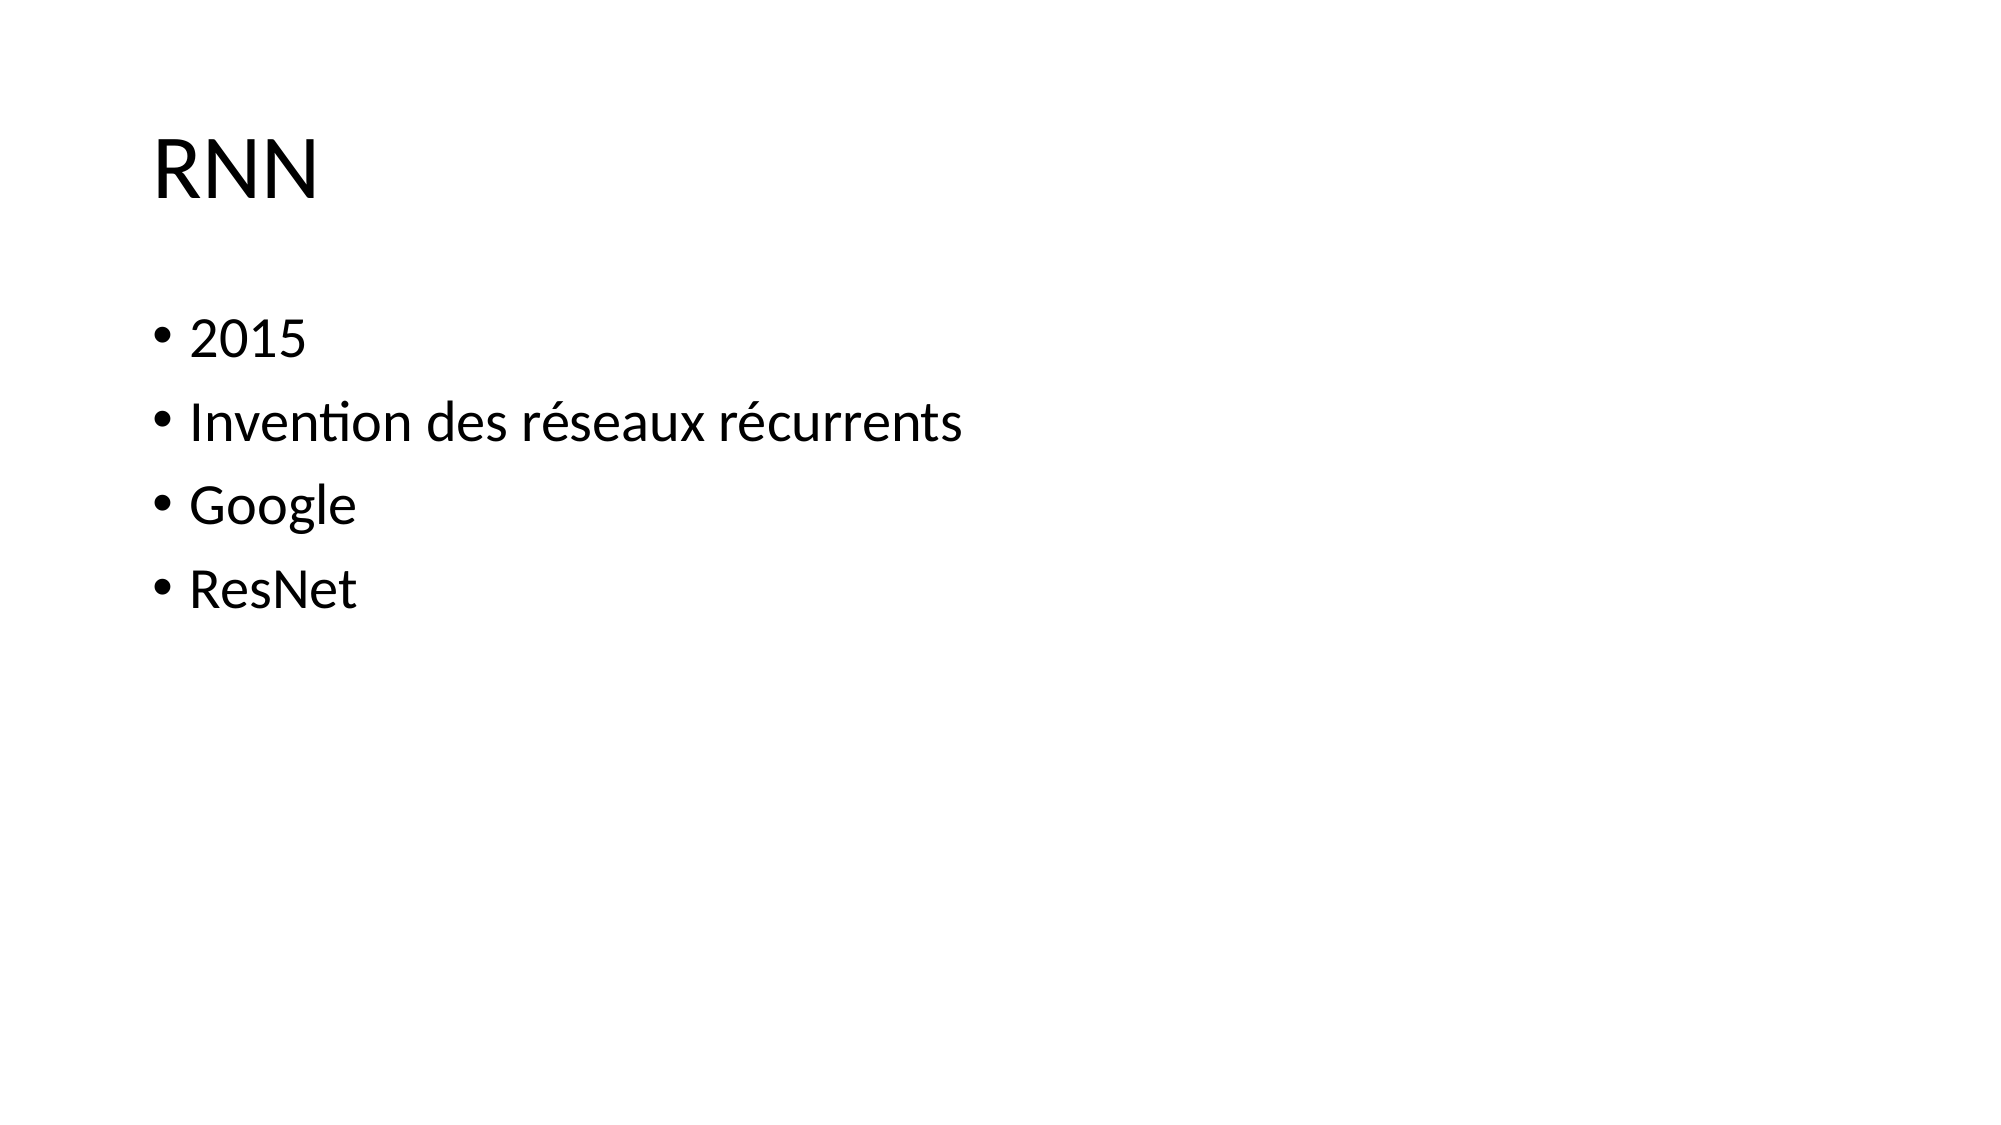

# RNN
2015
Invention des réseaux récurrents
Google
ResNet